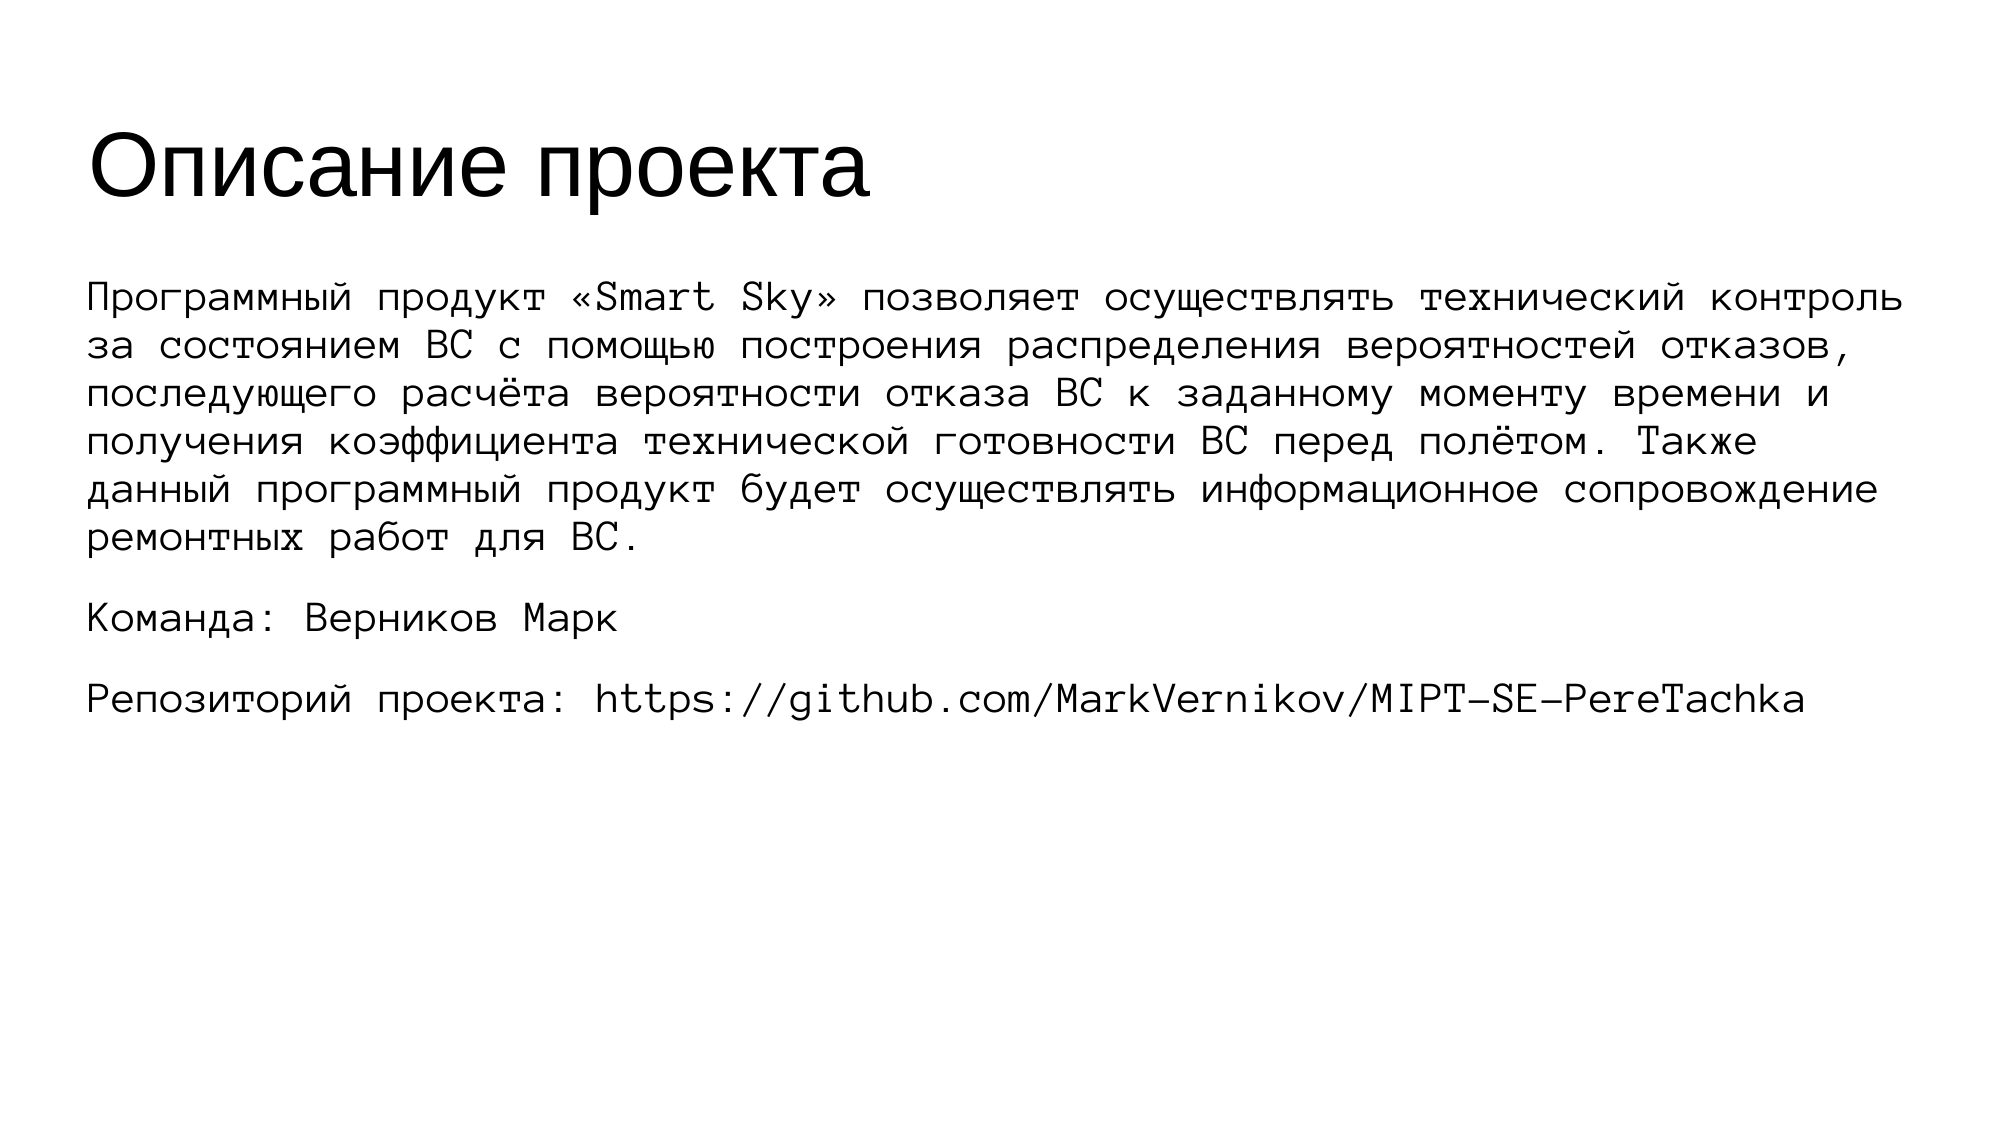

# Описание проекта
Программный продукт «Smart Sky» позволяет осуществлять технический контроль за состоянием ВС с помощью построения распределения вероятностей отказов, последующего расчёта вероятности отказа ВС к заданному моменту времени и получения коэффициента технической готовности ВС перед полётом. Также данный программный продукт будет осуществлять информационное сопровождение ремонтных работ для ВС.
Команда: Верников Марк
Репозиторий проекта: https://github.com/MarkVernikov/MIPT-SE-PereTachka